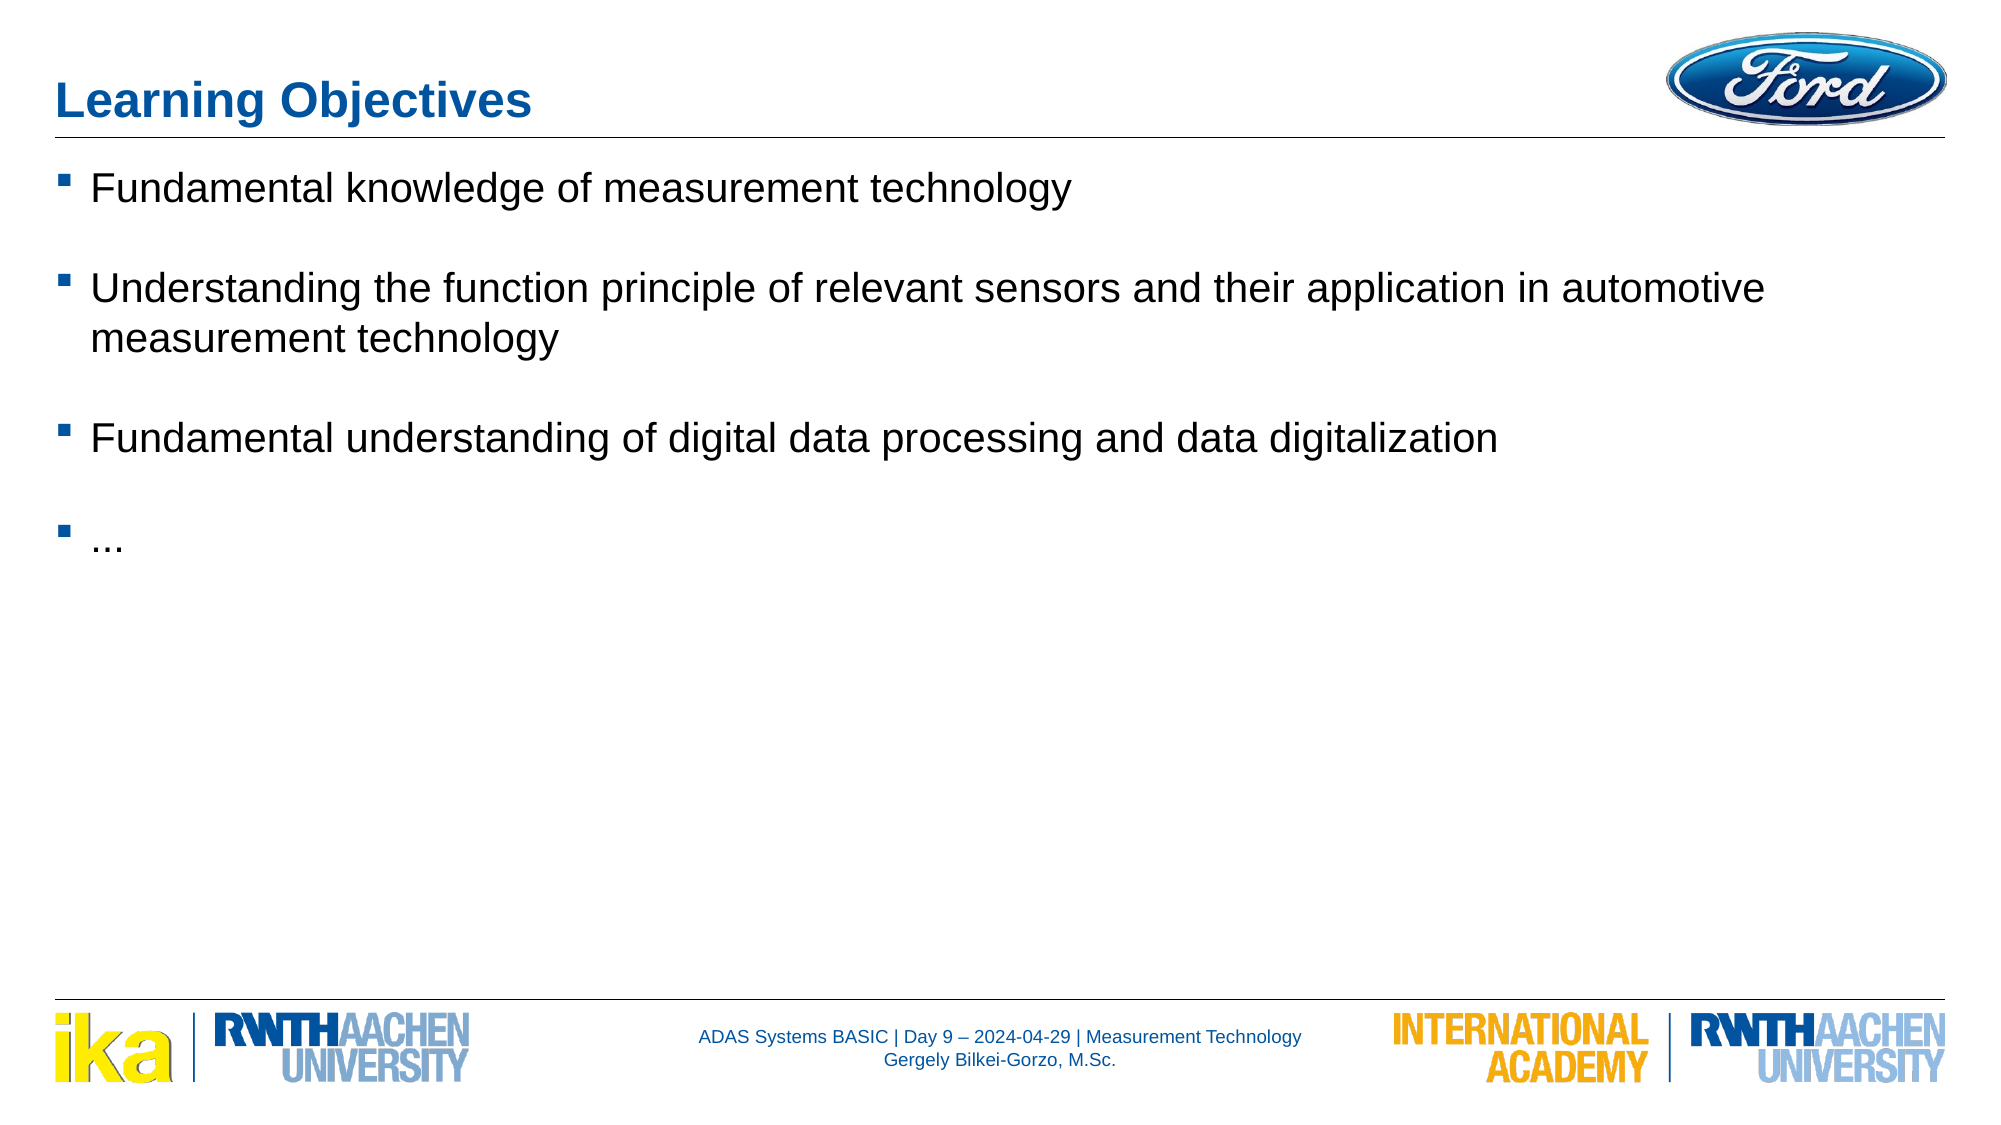

Learning Objectives
Fundamental knowledge of measurement technology
Understanding the function principle of relevant sensors and their application in automotive measurement technology
Fundamental understanding of digital data processing and data digitalization
...